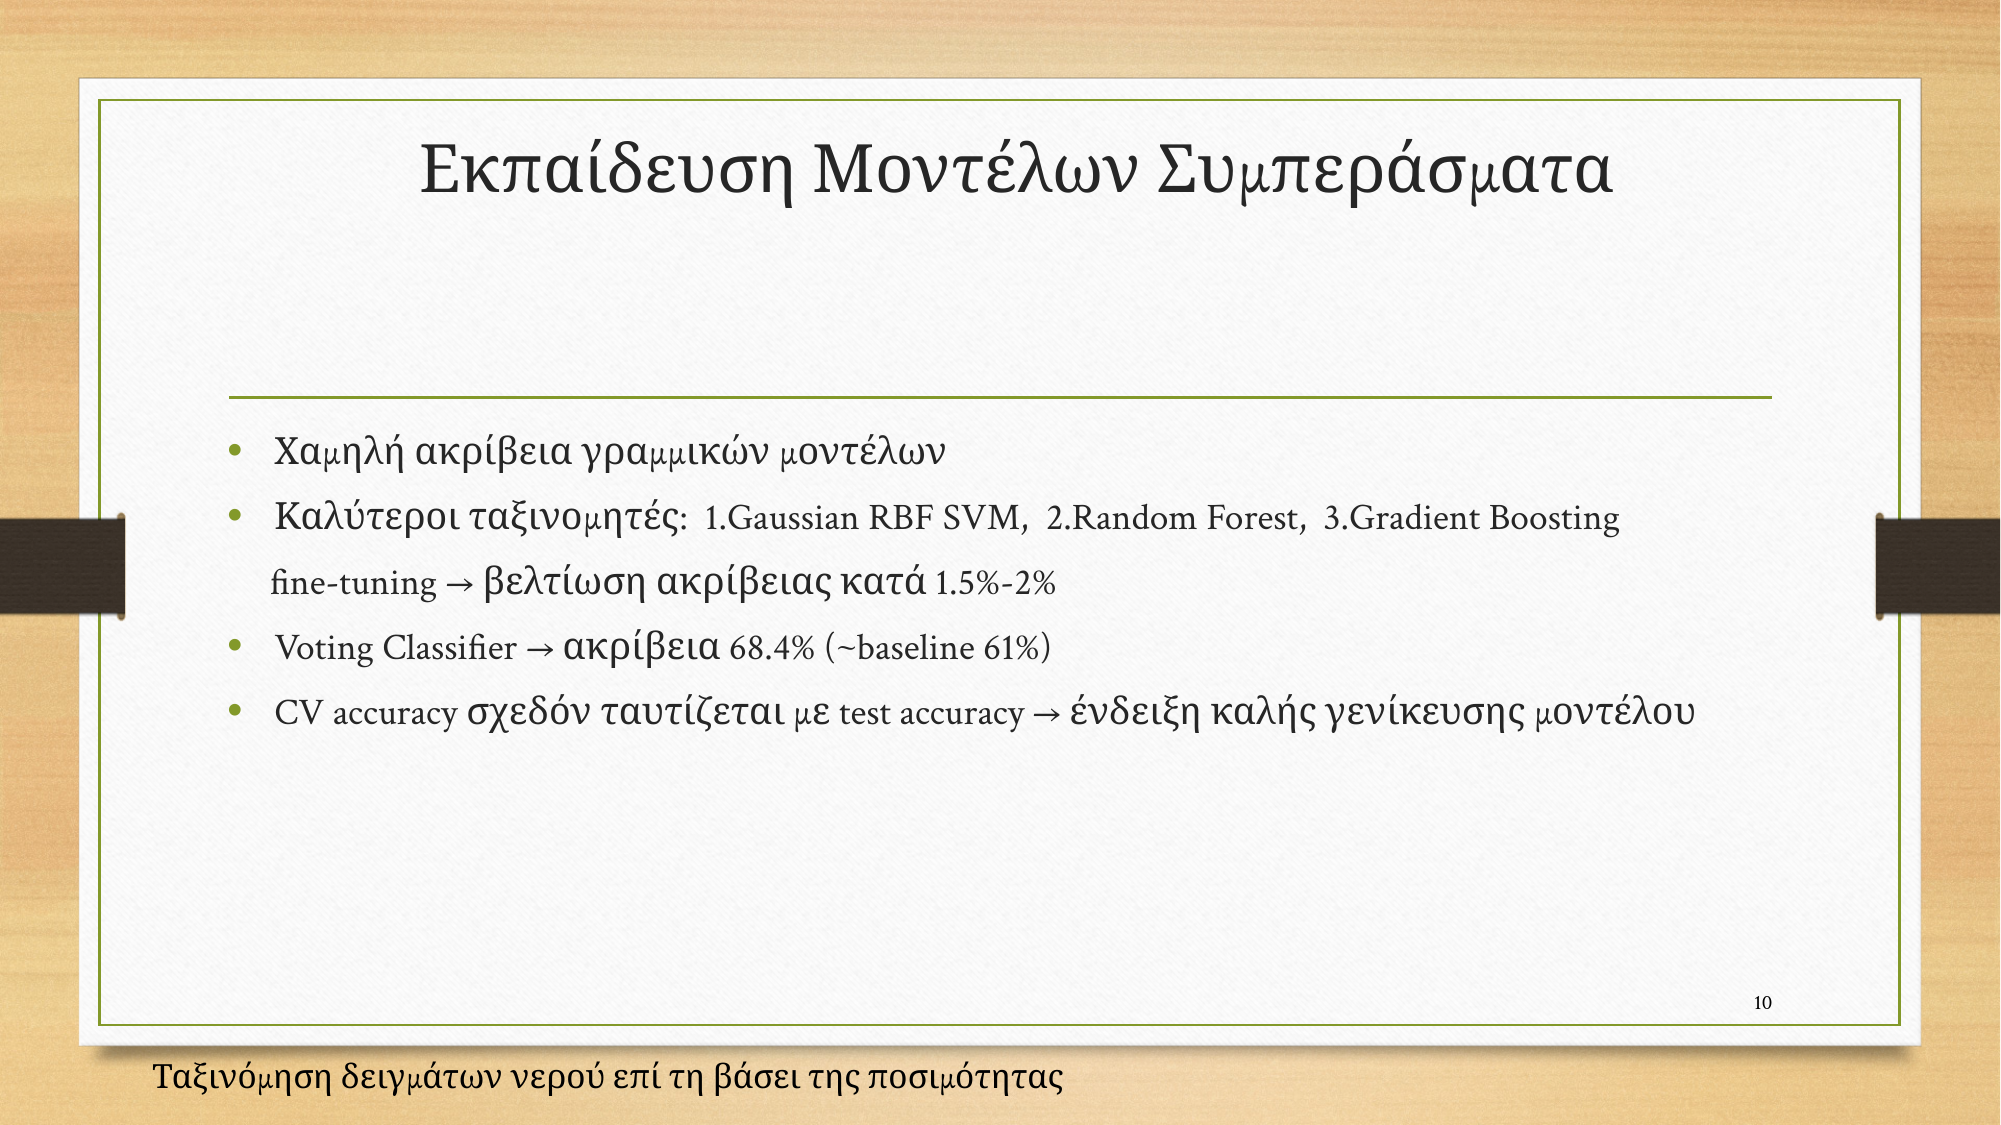

Εκπαίδευση Μοντέλων Συμπεράσματα
Χαμηλή ακρίβεια γραμμικών μοντέλων
Καλύτεροι ταξινομητές:  1.Gaussian RBF SVM,  2.Random Forest,  3.Gradient Boosting
     fine-tuning → βελτίωση ακρίβειας κατά 1.5%-2%
Voting Classifier → ακρίβεια 68.4% (~baseline 61%)
CV accuracy σχεδόν ταυτίζεται με test accuracy → ένδειξη καλής γενίκευσης μοντέλου
10
Ταξινόμηση δειγμάτων νερού επί τη βάσει της ποσιμότητας